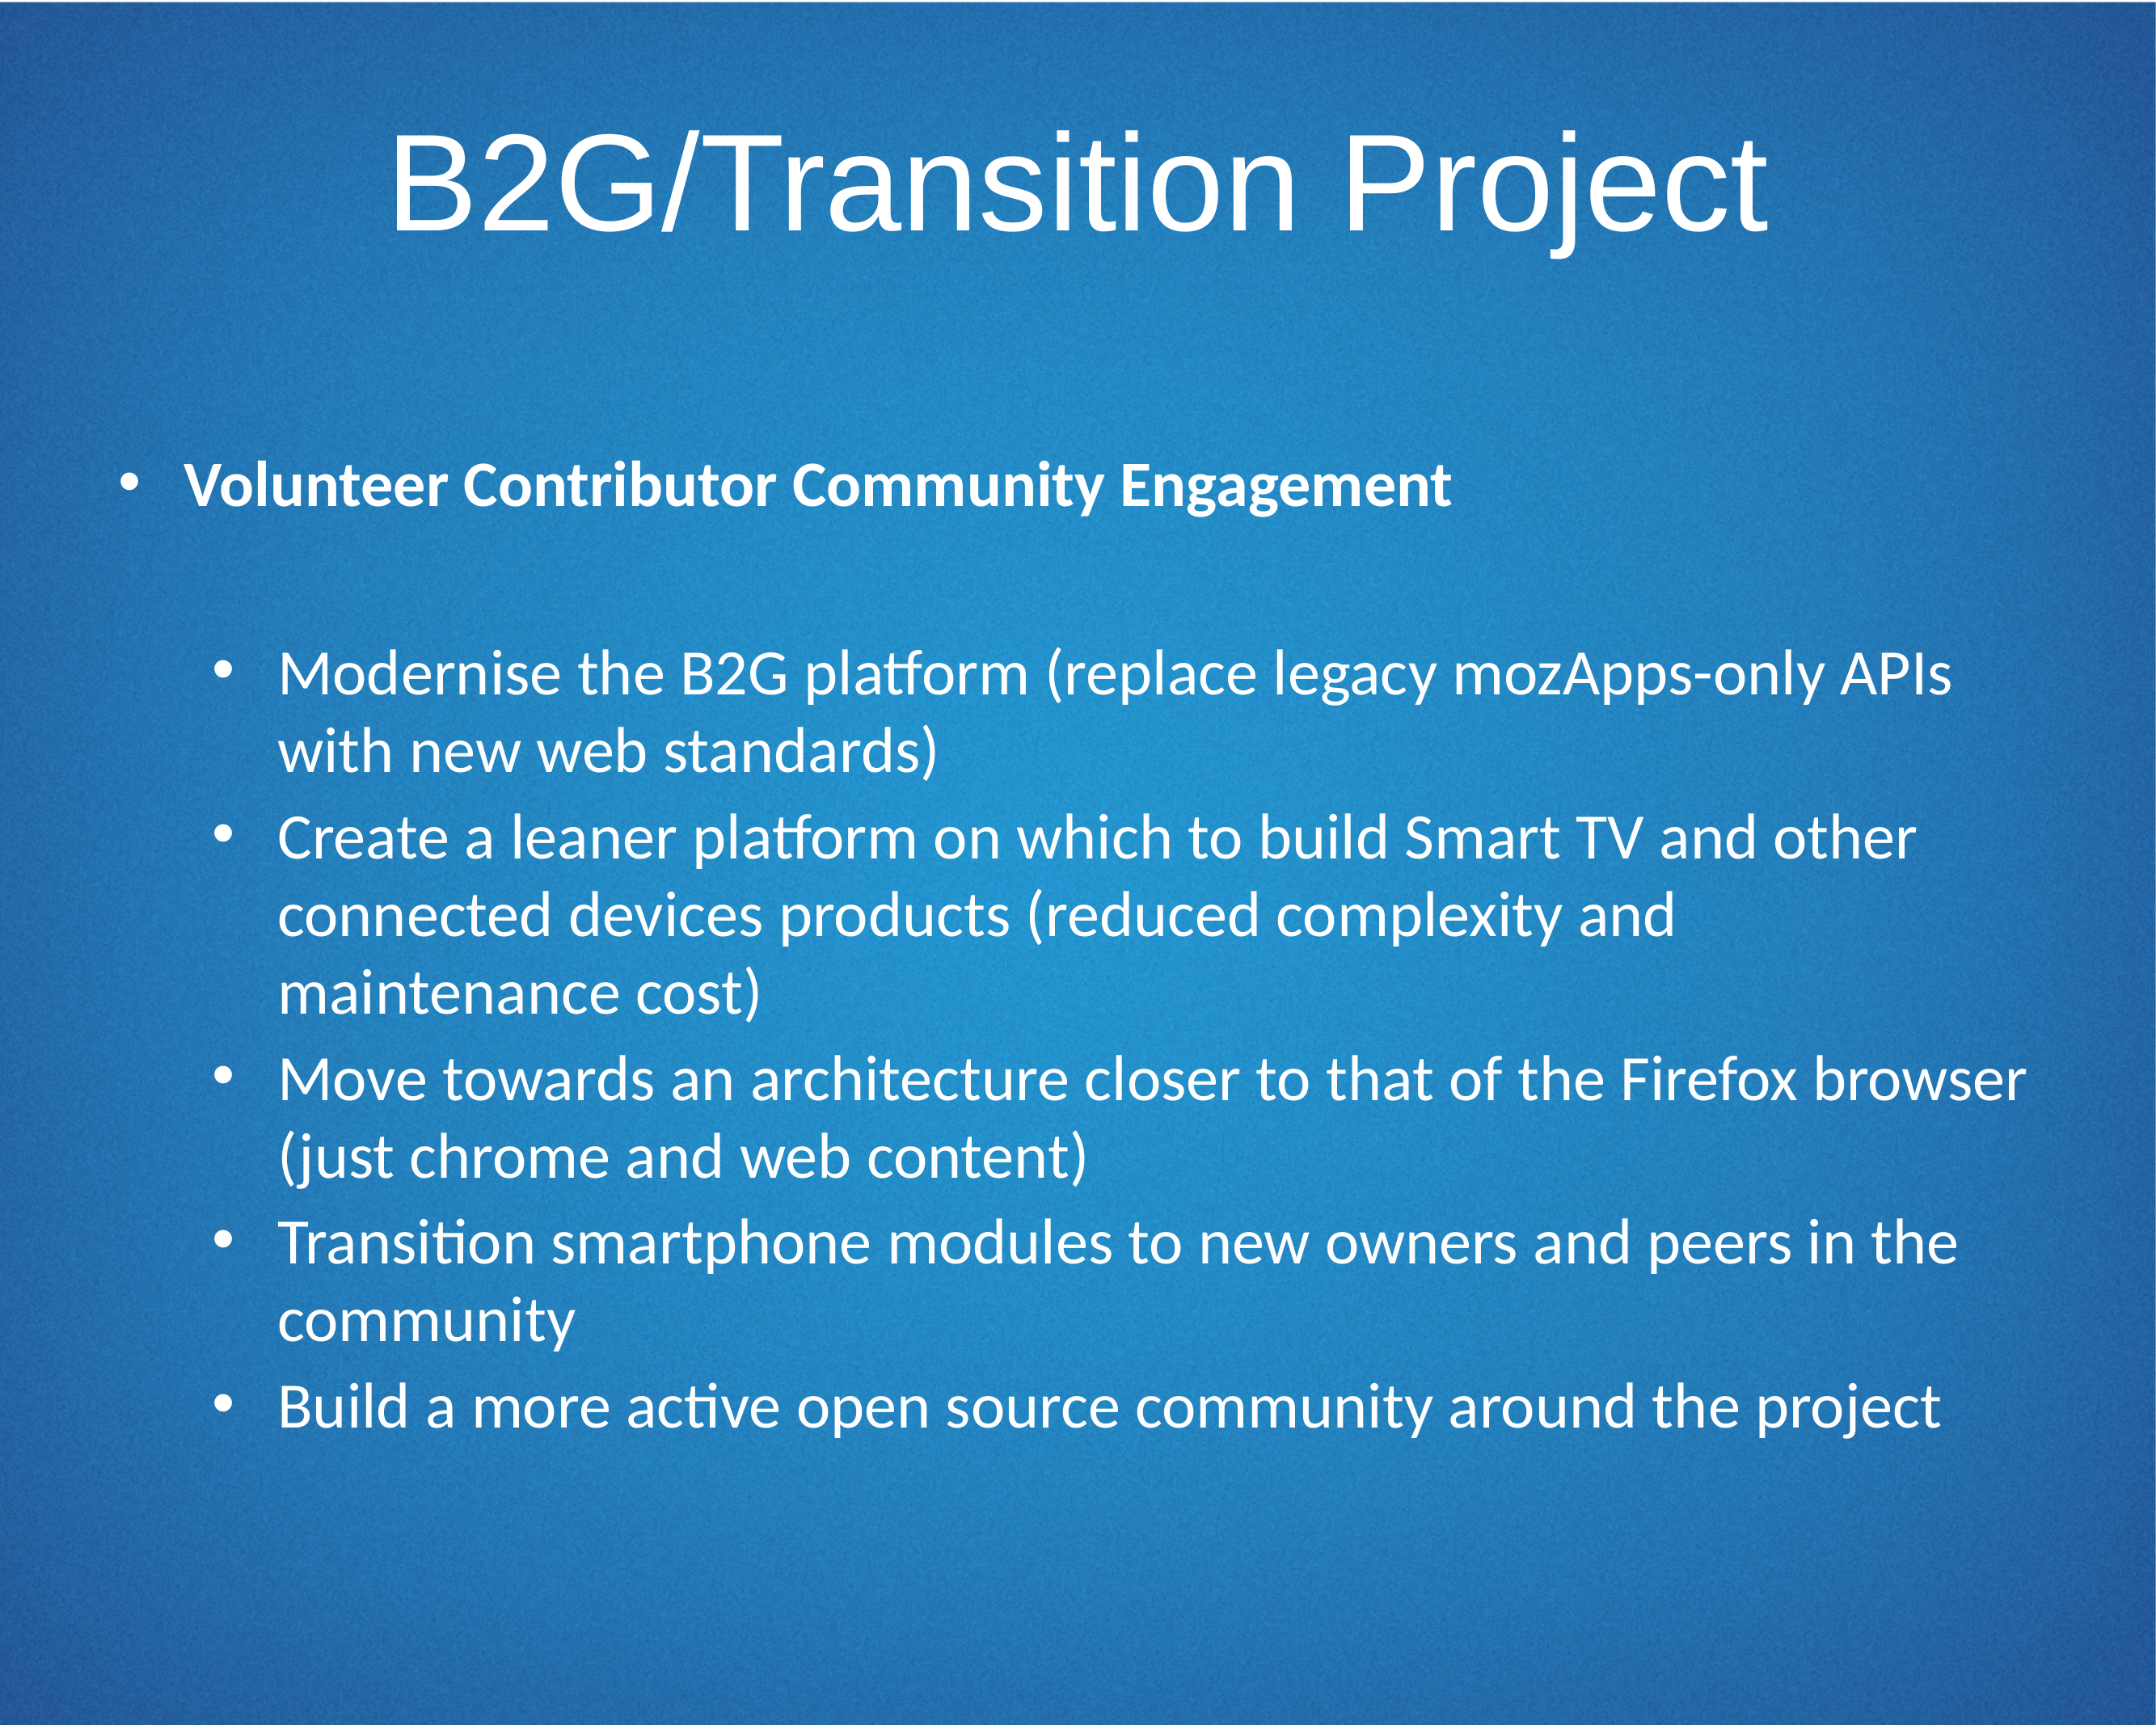

# B2G/Transition Project
Volunteer Contributor Community Engagement

Modernise the B2G platform (replace legacy mozApps-only APIs with new web standards)
Create a leaner platform on which to build Smart TV and other connected devices products (reduced complexity and maintenance cost)
Move towards an architecture closer to that of the Firefox browser (just chrome and web content)
Transition smartphone modules to new owners and peers in the community
Build a more active open source community around the project